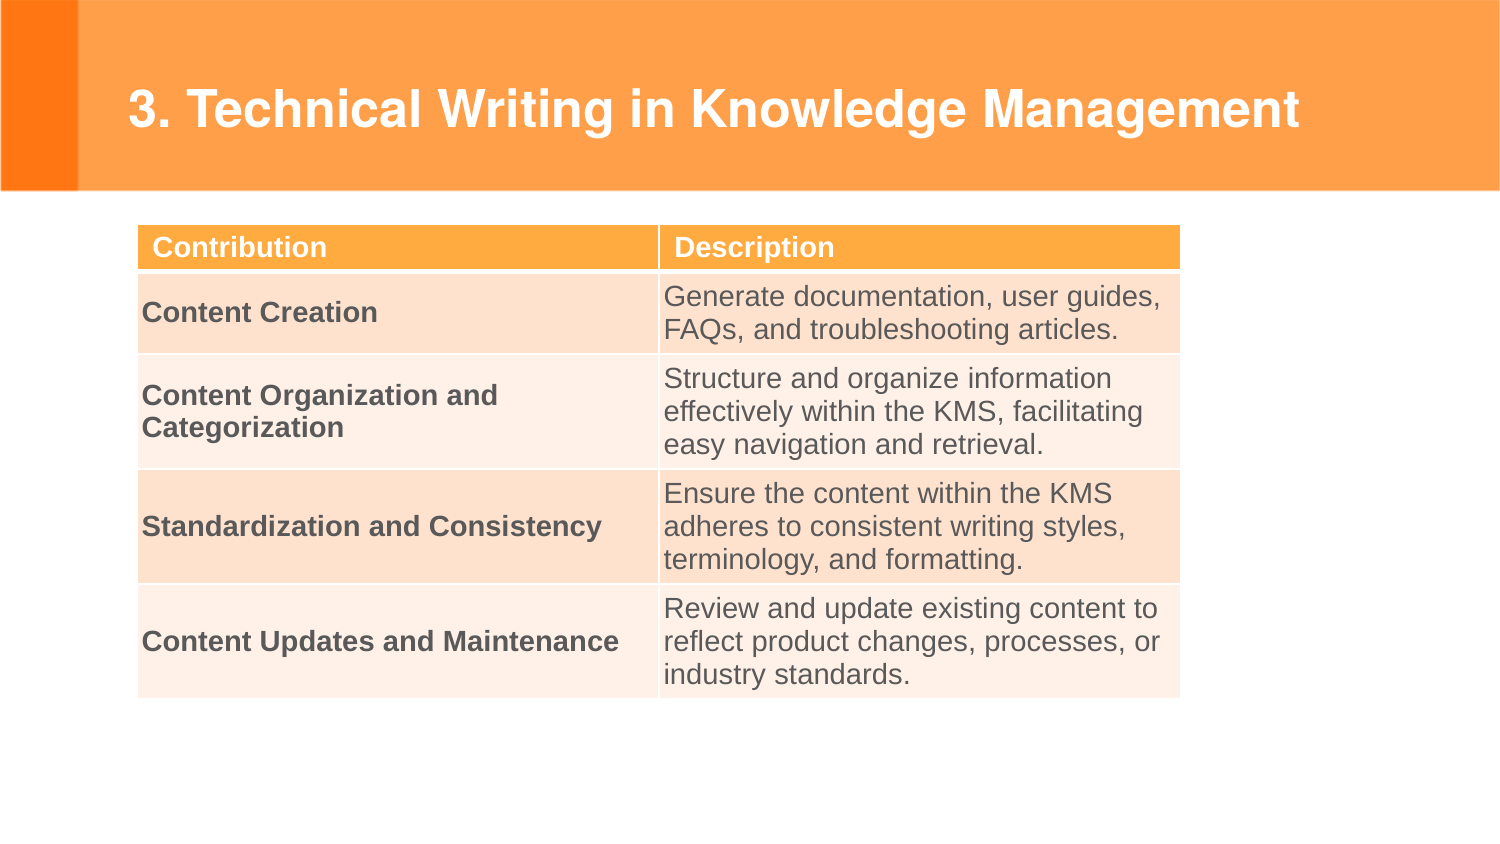

# 3. Technical Writing in Knowledge Management
| Contribution | Description |
| --- | --- |
| Content Creation | Generate documentation, user guides, FAQs, and troubleshooting articles. |
| Content Organization and Categorization | Structure and organize information effectively within the KMS, facilitating easy navigation and retrieval. |
| Standardization and Consistency | Ensure the content within the KMS adheres to consistent writing styles, terminology, and formatting. |
| Content Updates and Maintenance | Review and update existing content to reflect product changes, processes, or industry standards. |